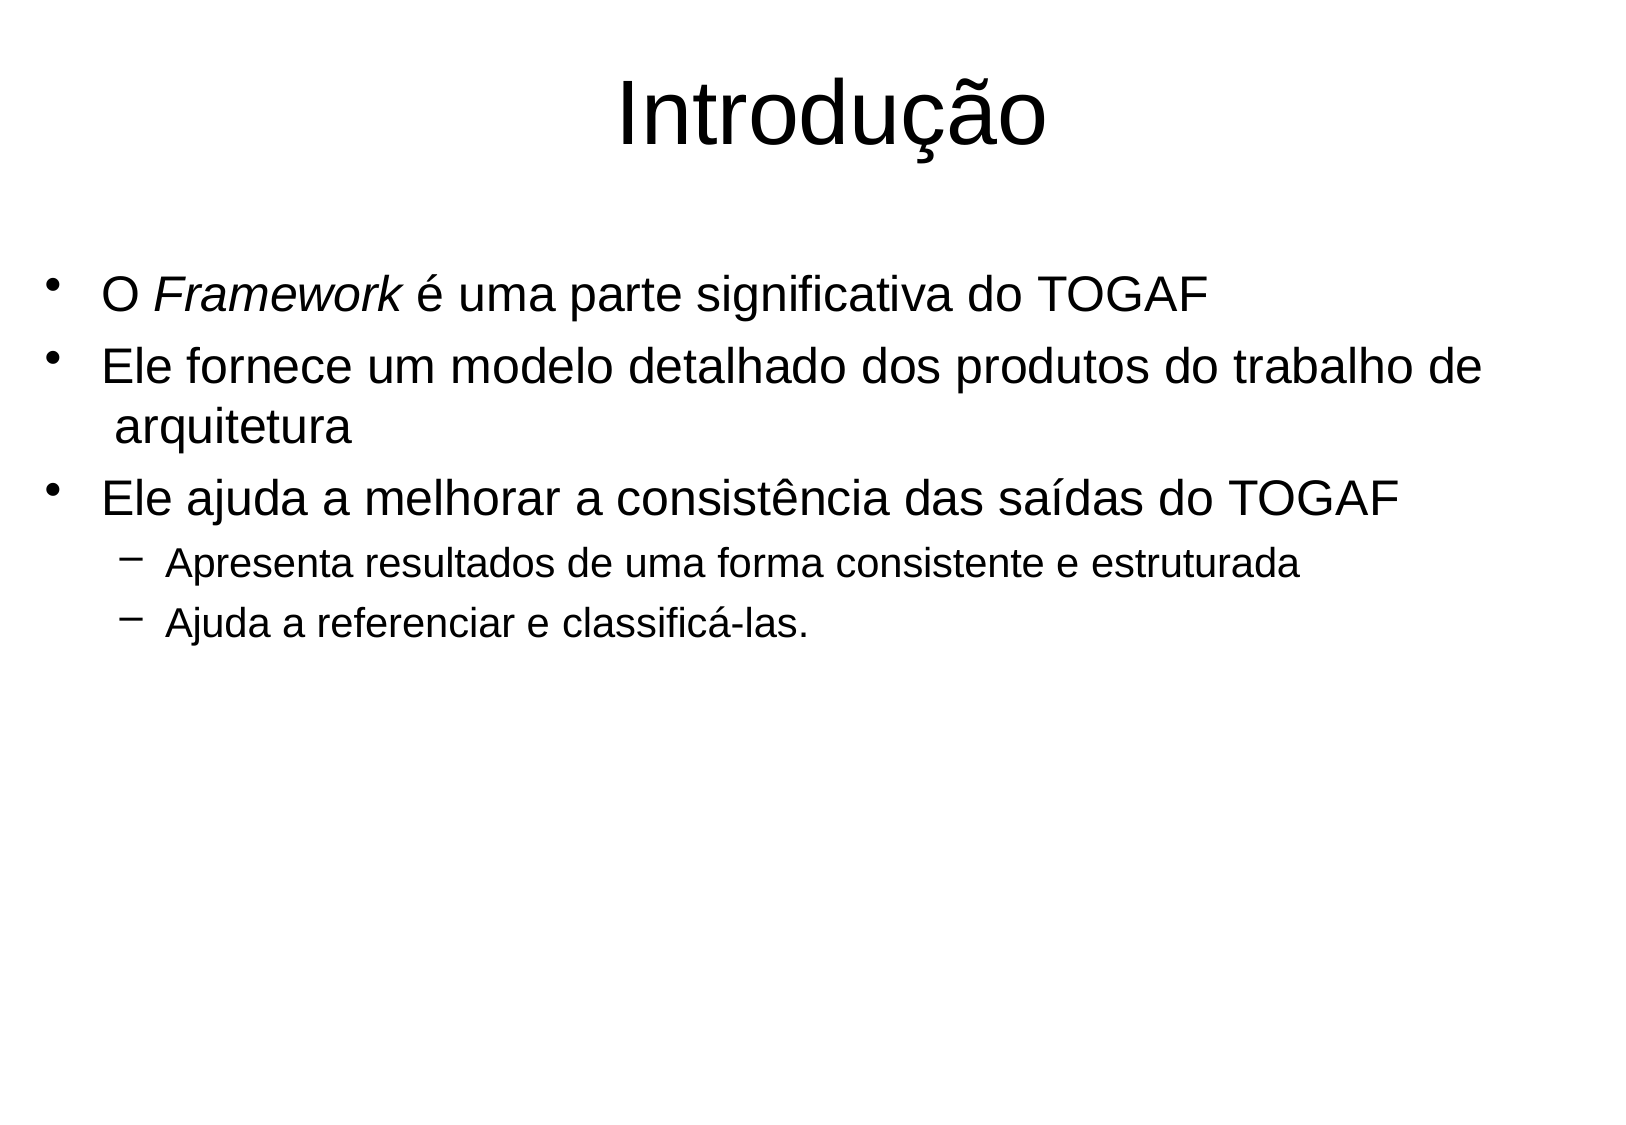

# Introdução
O Framework é uma parte significativa do TOGAF
Ele fornece um modelo detalhado dos produtos do trabalho de  arquitetura
Ele ajuda a melhorar a consistência das saídas do TOGAF
Apresenta resultados de uma forma consistente e estruturada
Ajuda a referenciar e classificá-las.